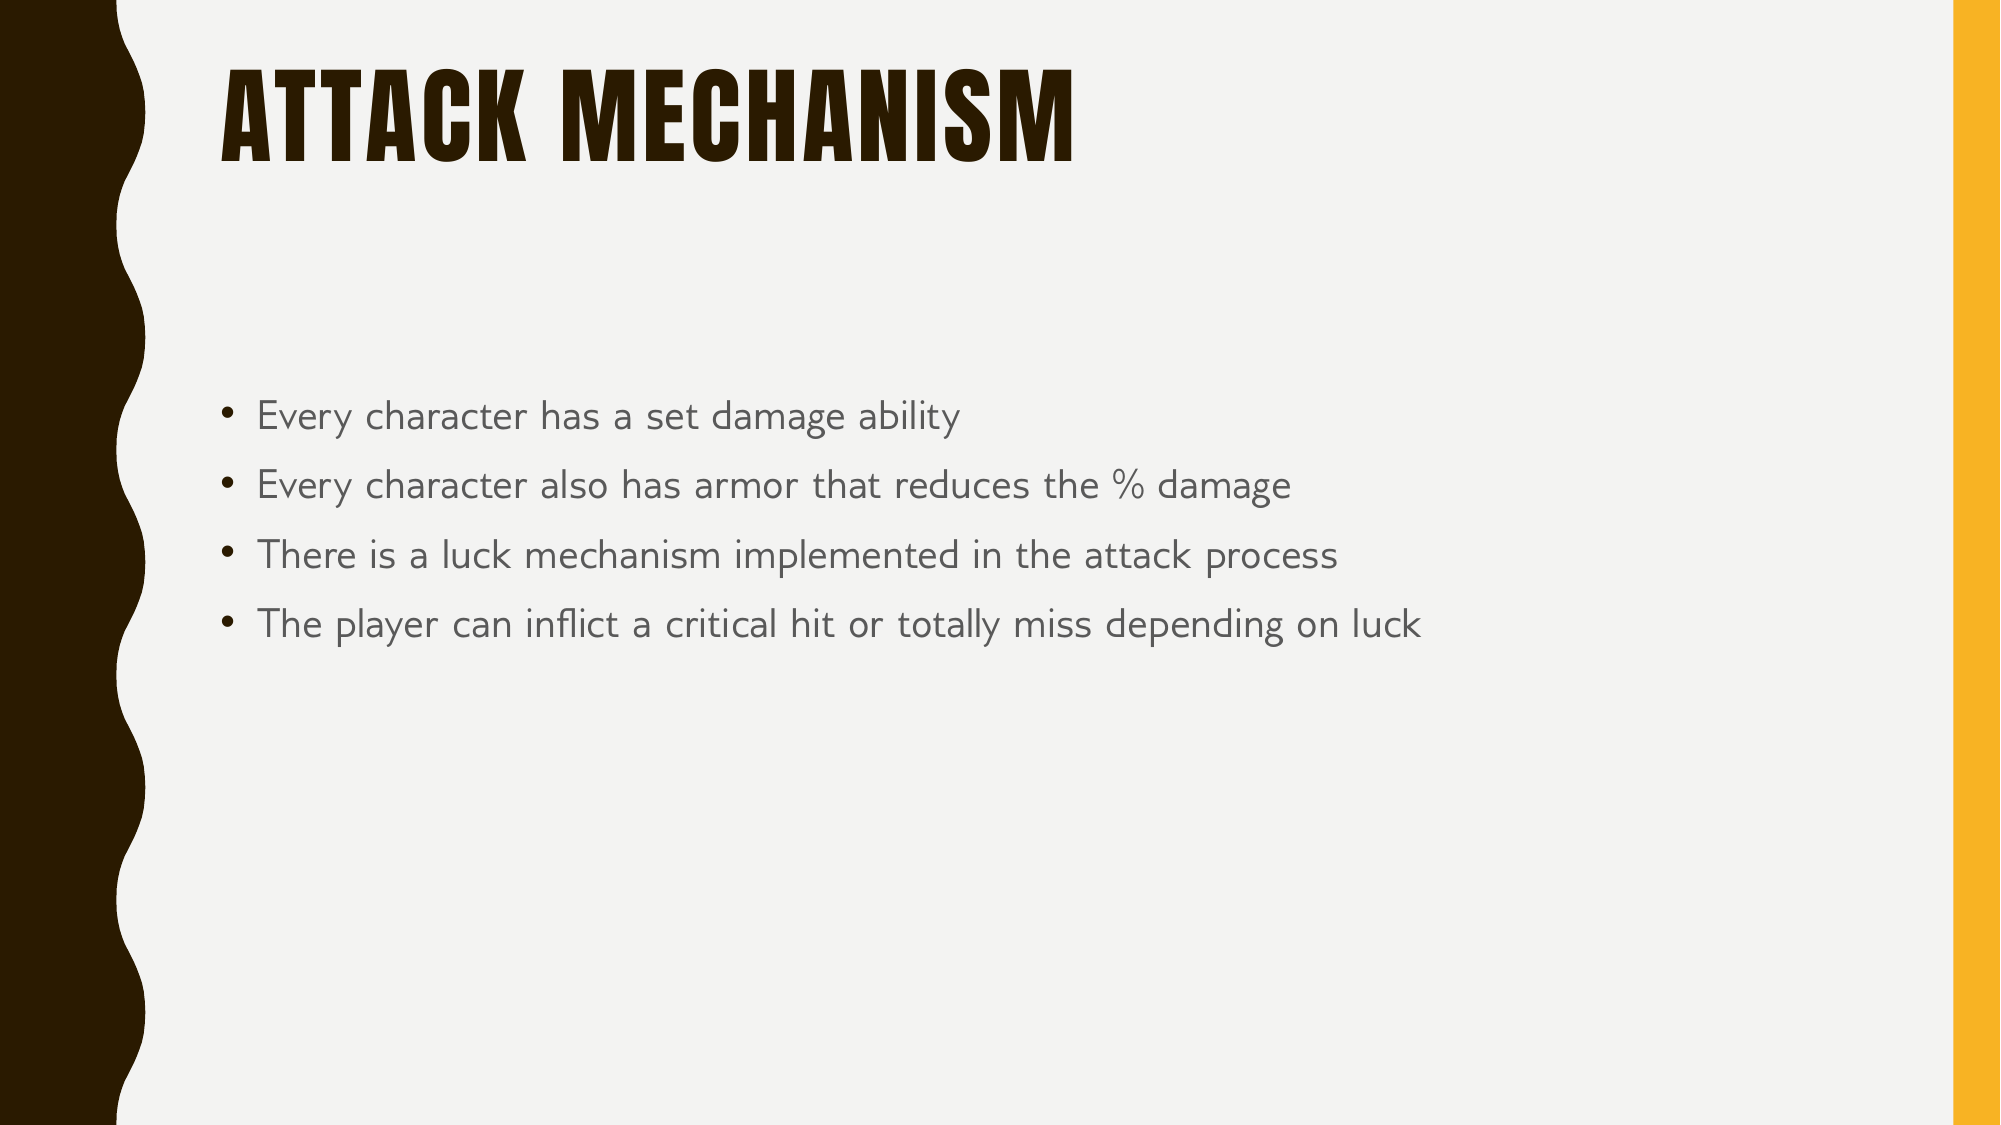

# Attack Mechanism
Every character has a set damage ability
Every character also has armor that reduces the % damage
There is a luck mechanism implemented in the attack process
The player can inflict a critical hit or totally miss depending on luck